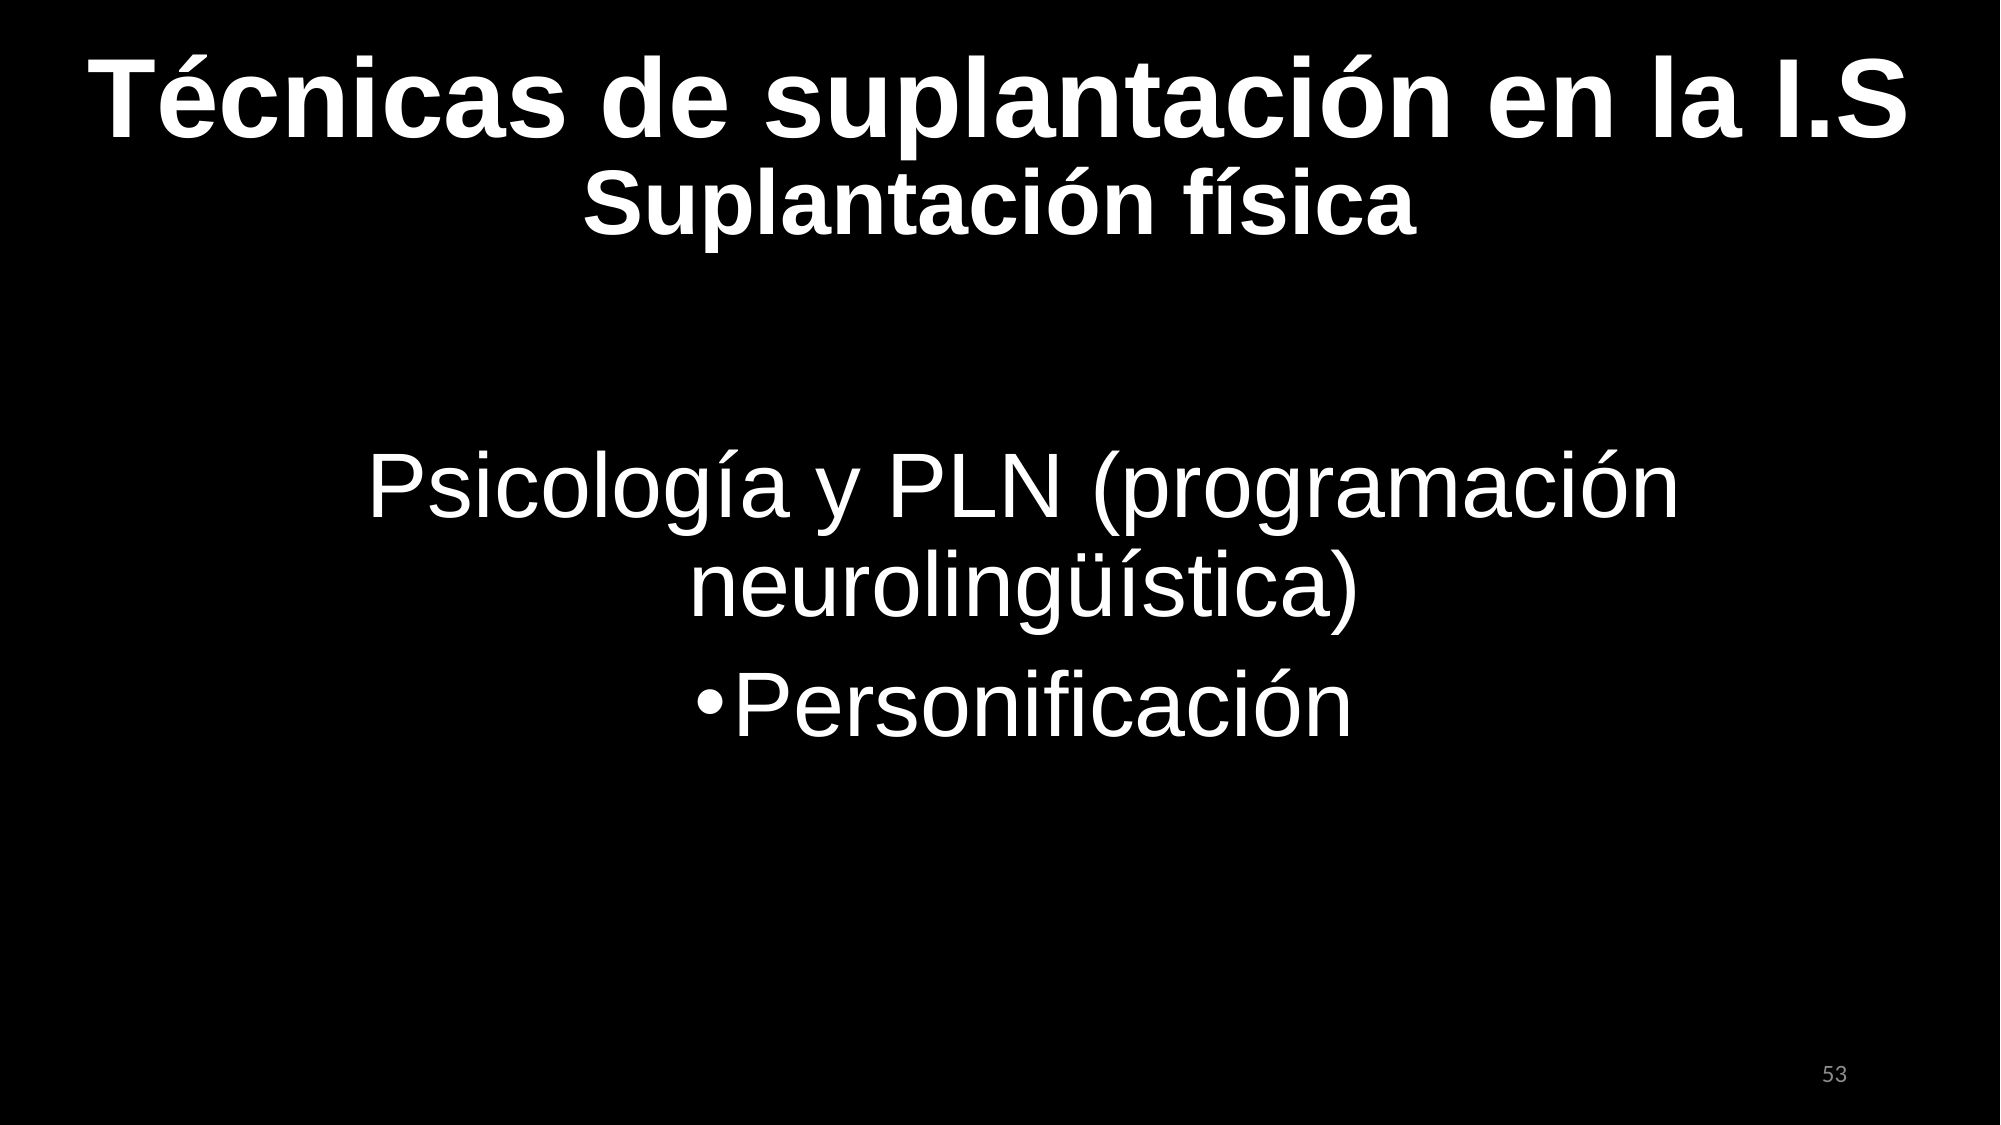

Técnicas de suplantación en la I.S

Suplantación física

Psicología y PLN (programación neurolingüística)
Personificación

53